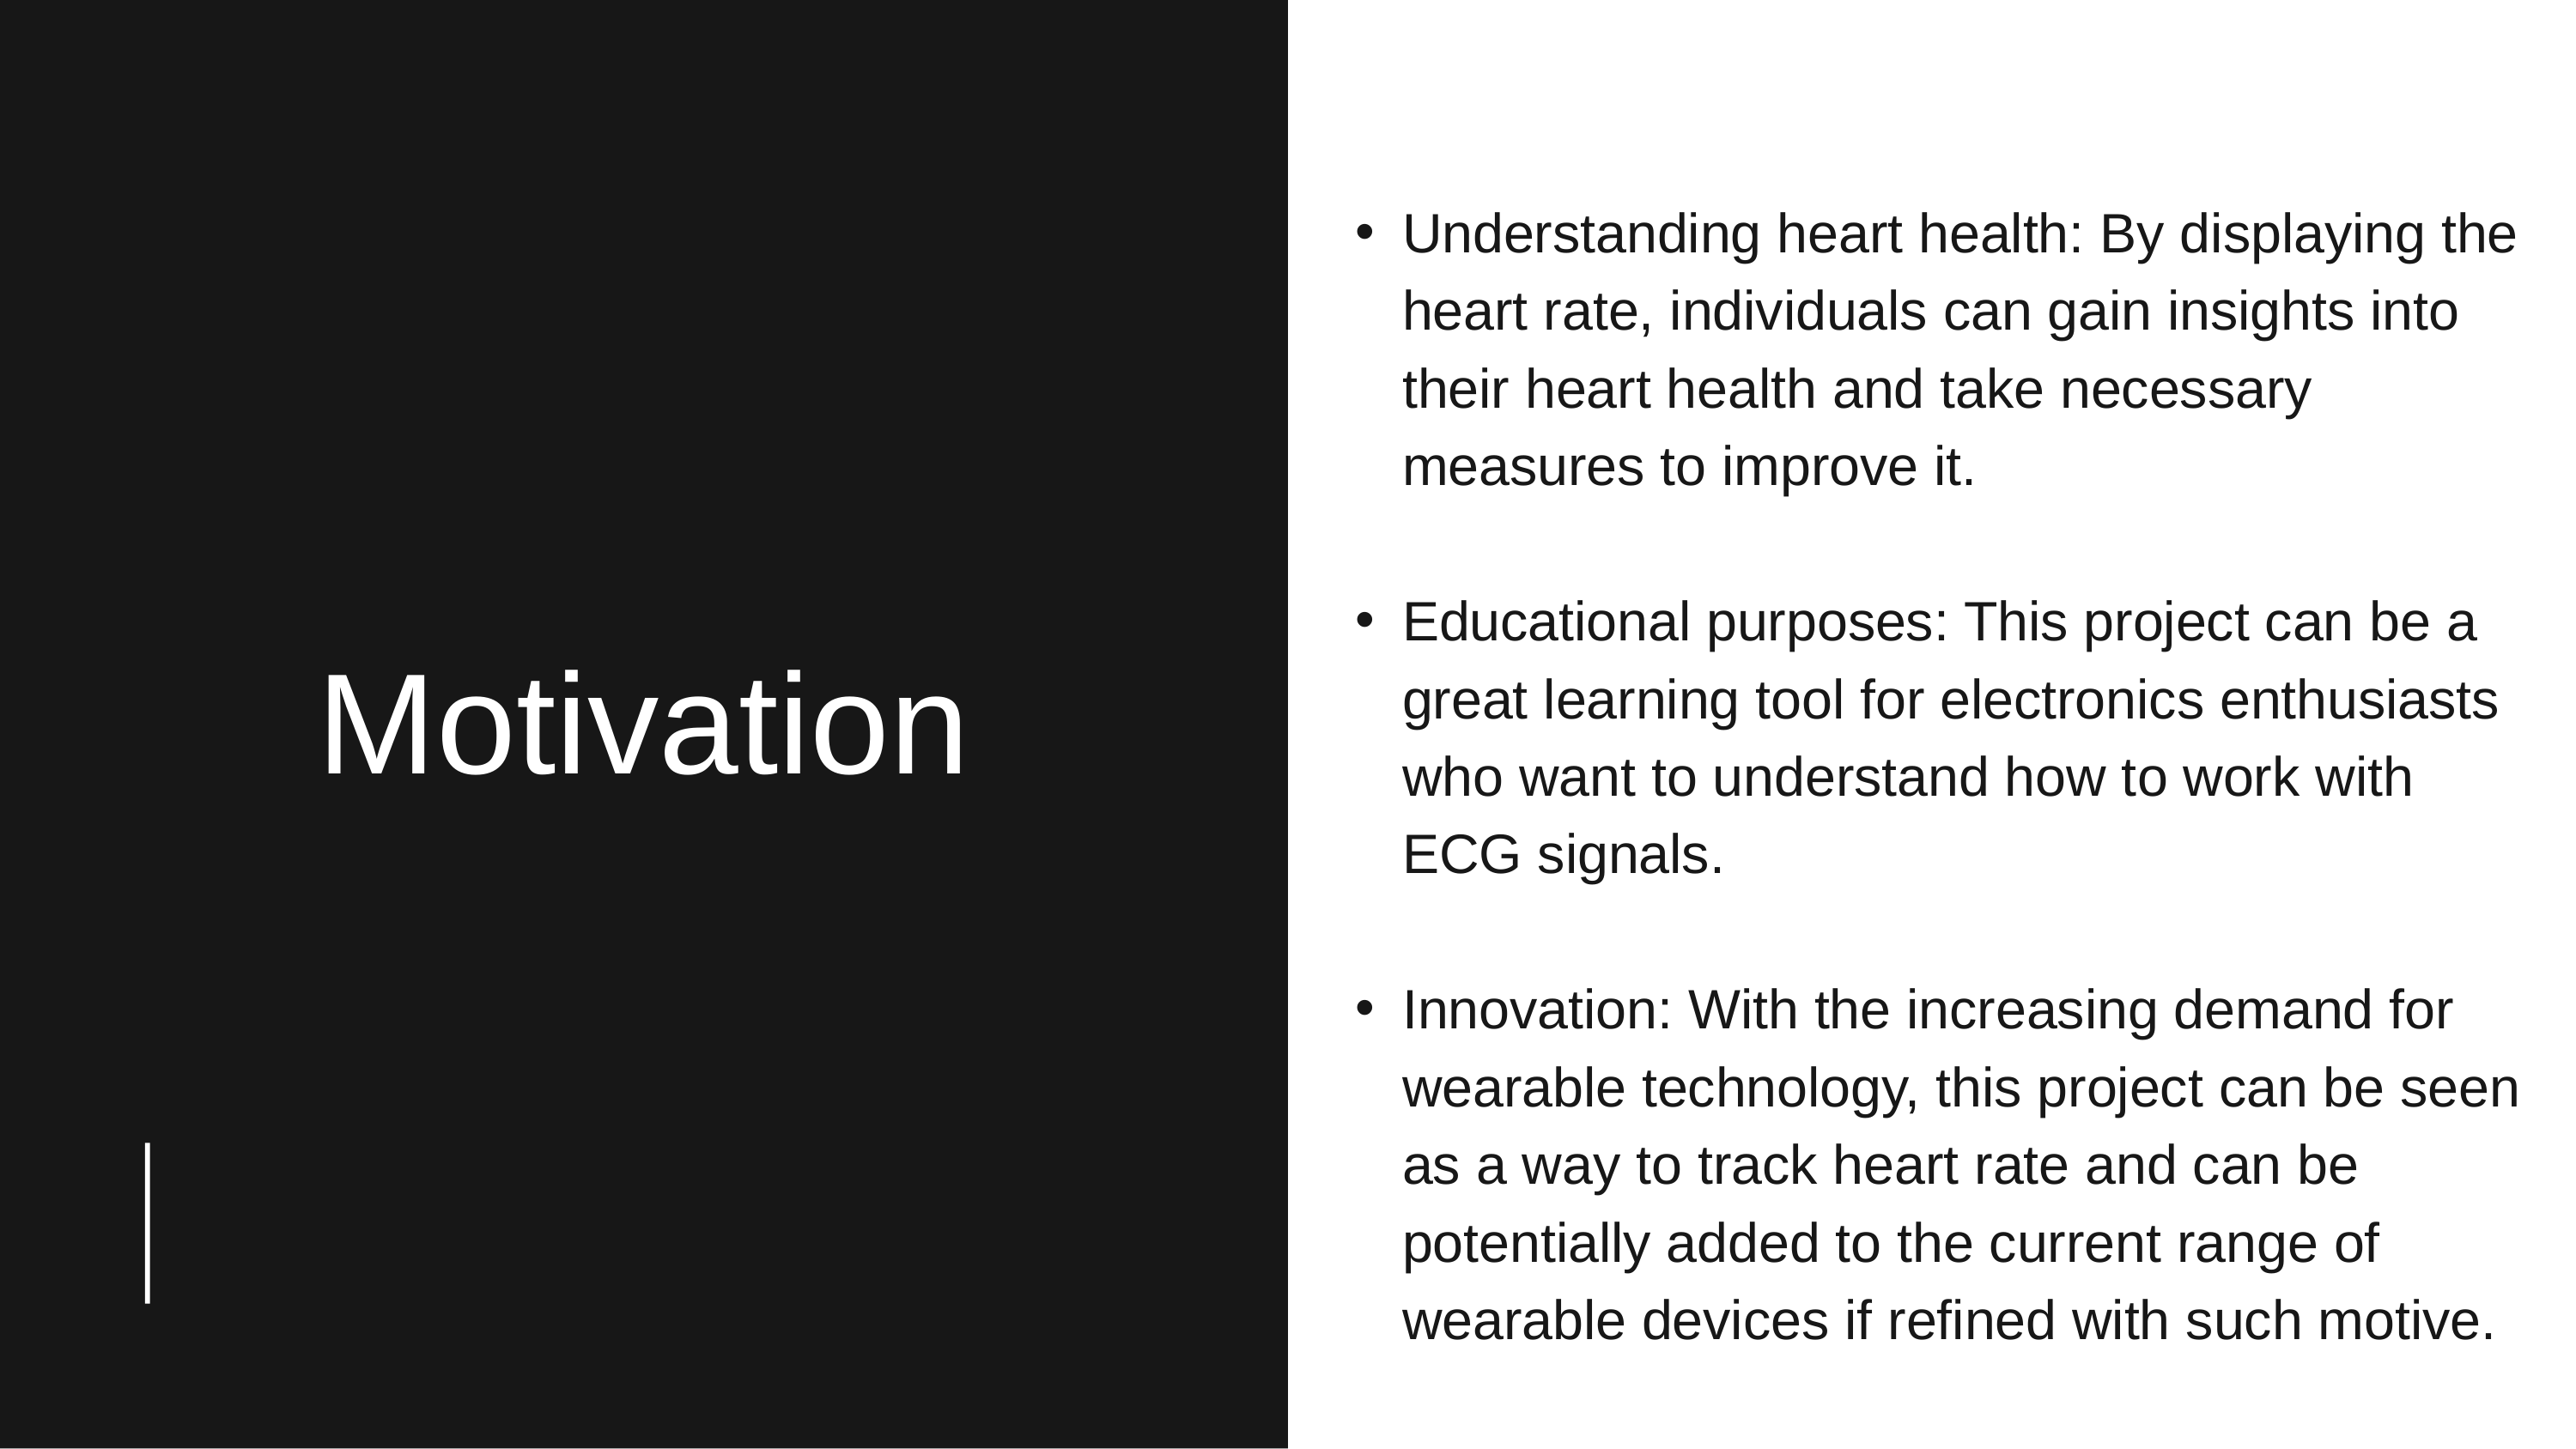

Understanding heart health: By displaying the heart rate, individuals can gain insights into their heart health and take necessary measures to improve it.

Educational purposes: This project can be a great learning tool for electronics enthusiasts who want to understand how to work with ECG signals.

Innovation: With the increasing demand for wearable technology, this project can be seen as a way to track heart rate and can be potentially added to the current range of wearable devices if refined with such motive.
Motivation